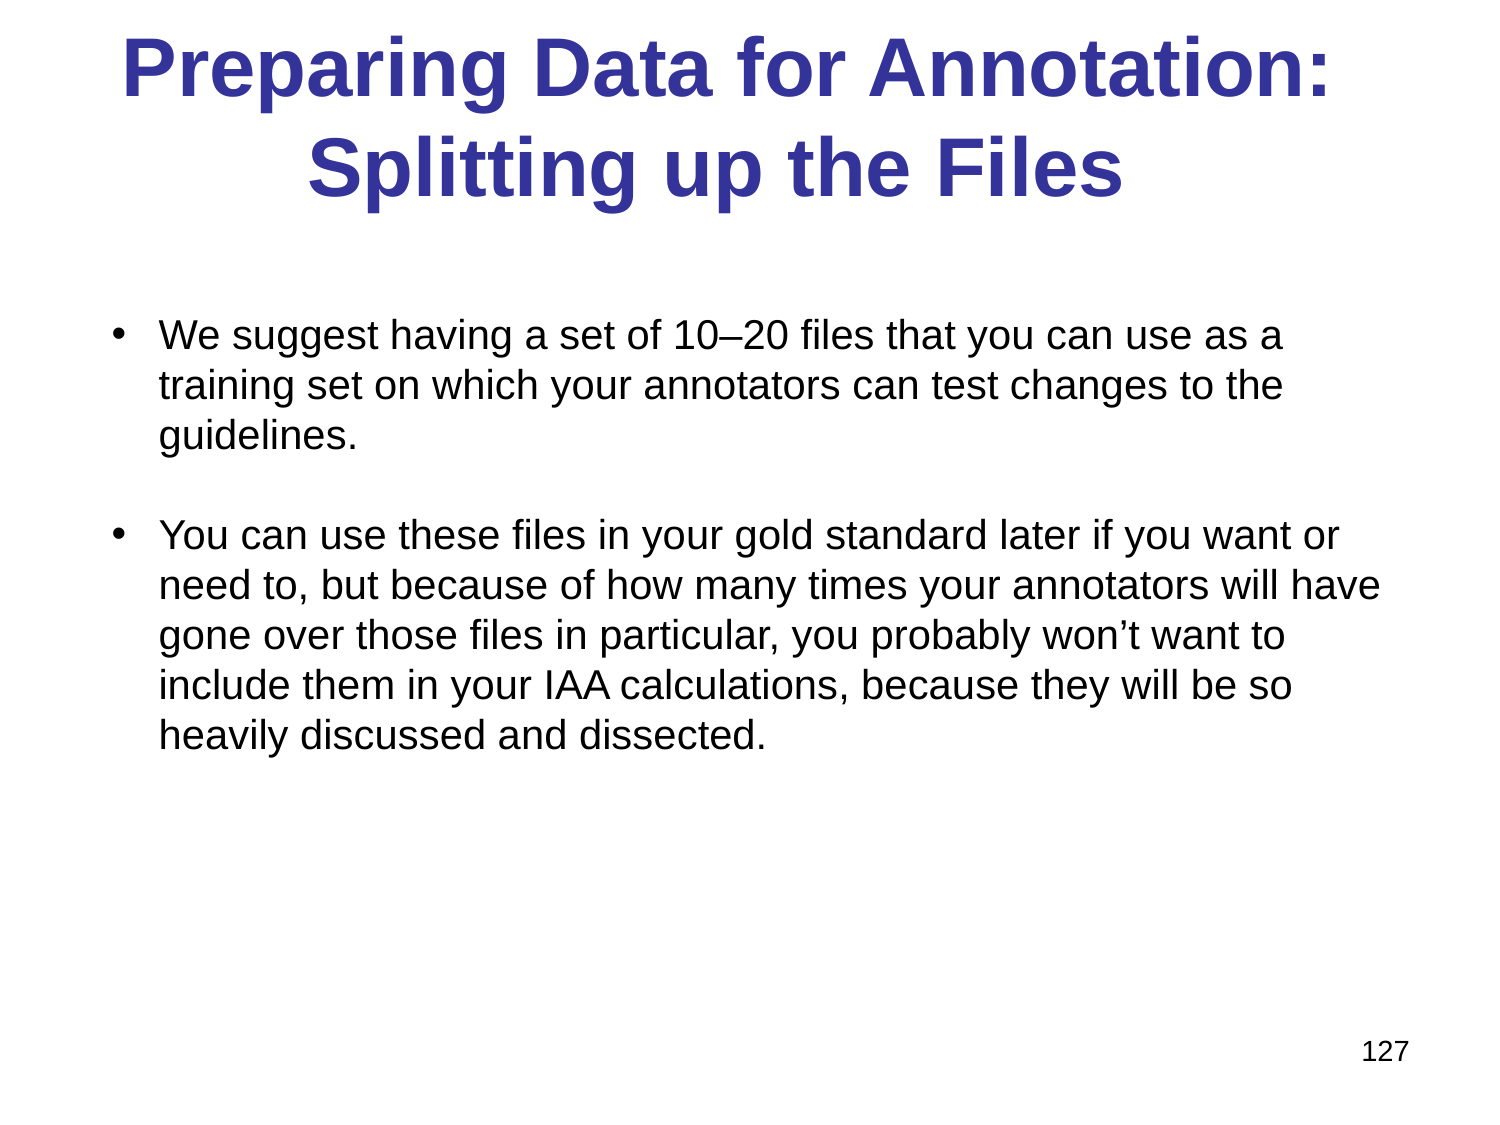

# Preparing Data for Annotation: Splitting up the Files

We suggest having a set of 10–20 files that you can use as a training set on which your annotators can test changes to the guidelines.

You can use these files in your gold standard later if you want or need to, but because of how many times your annotators will have gone over those files in particular, you probably won’t want to include them in your IAA calculations, because they will be so heavily discussed and dissected.
127